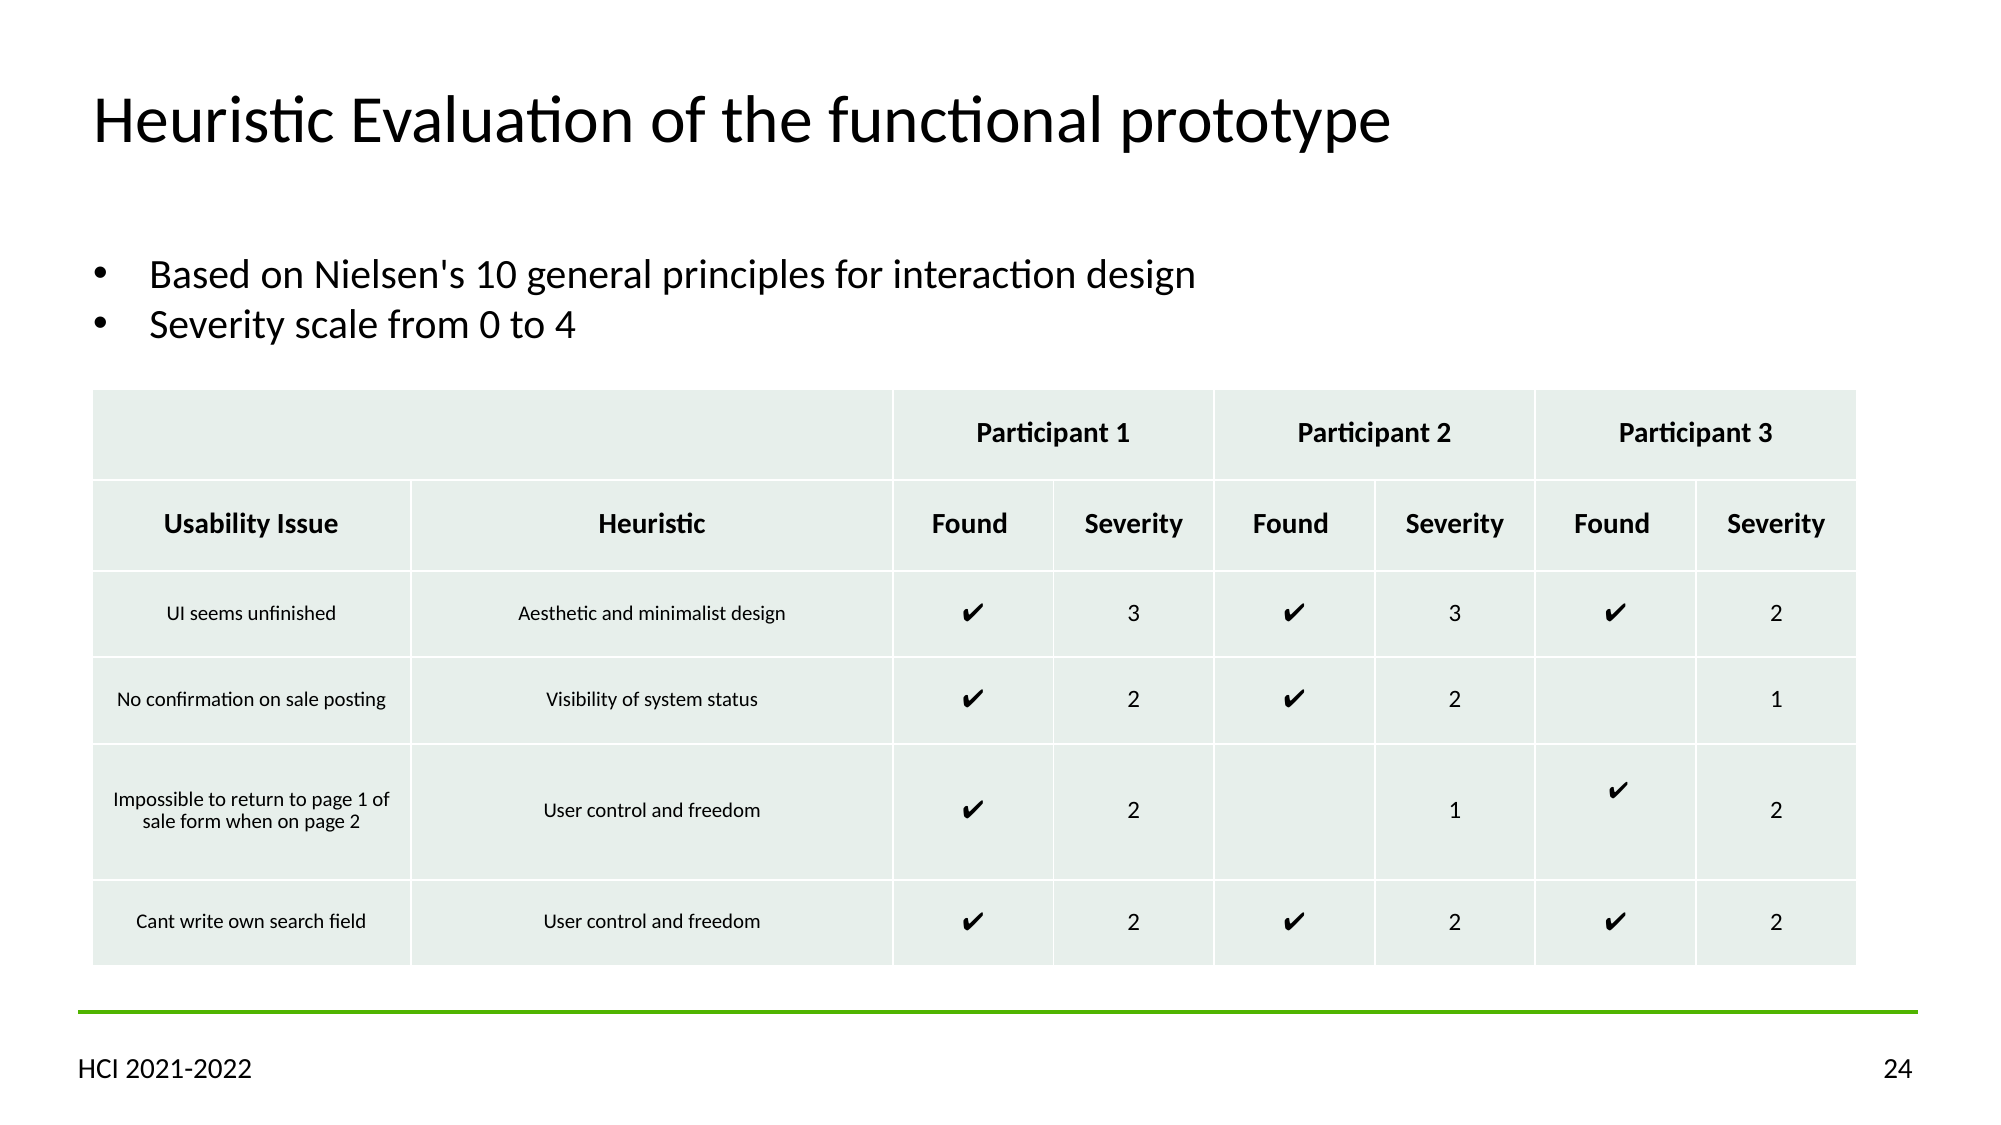

Heuristic Evaluation of the functional prototype
Based on Nielsen's 10 general principles for interaction design
Severity scale from 0 to 4

|  |  | Participant 1 |  | Participant 2 |  | Participant 3 |  |
| --- | --- | --- | --- | --- | --- | --- | --- |
| Usability Issue | Heuristic | Found | Severity | Found | Severity | Found | Severity |
| UI seems unfinished | Aesthetic and minimalist design | ✔ | 3 | ✔ | 3 | ✔ | 2 |
| No confirmation on sale posting | Visibility of system status | ✔ | 2 | ✔ | 2 |  | 1 |
| Impossible to return to page 1 of sale form when on page 2 | User control and freedom | ✔ | 2 |  | 1 | ✔ | 2 |
| Cant write own search field | User control and freedom | ✔ | 2 | ✔ | 2 | ✔ | 2 |
HCI 2021-2022
24